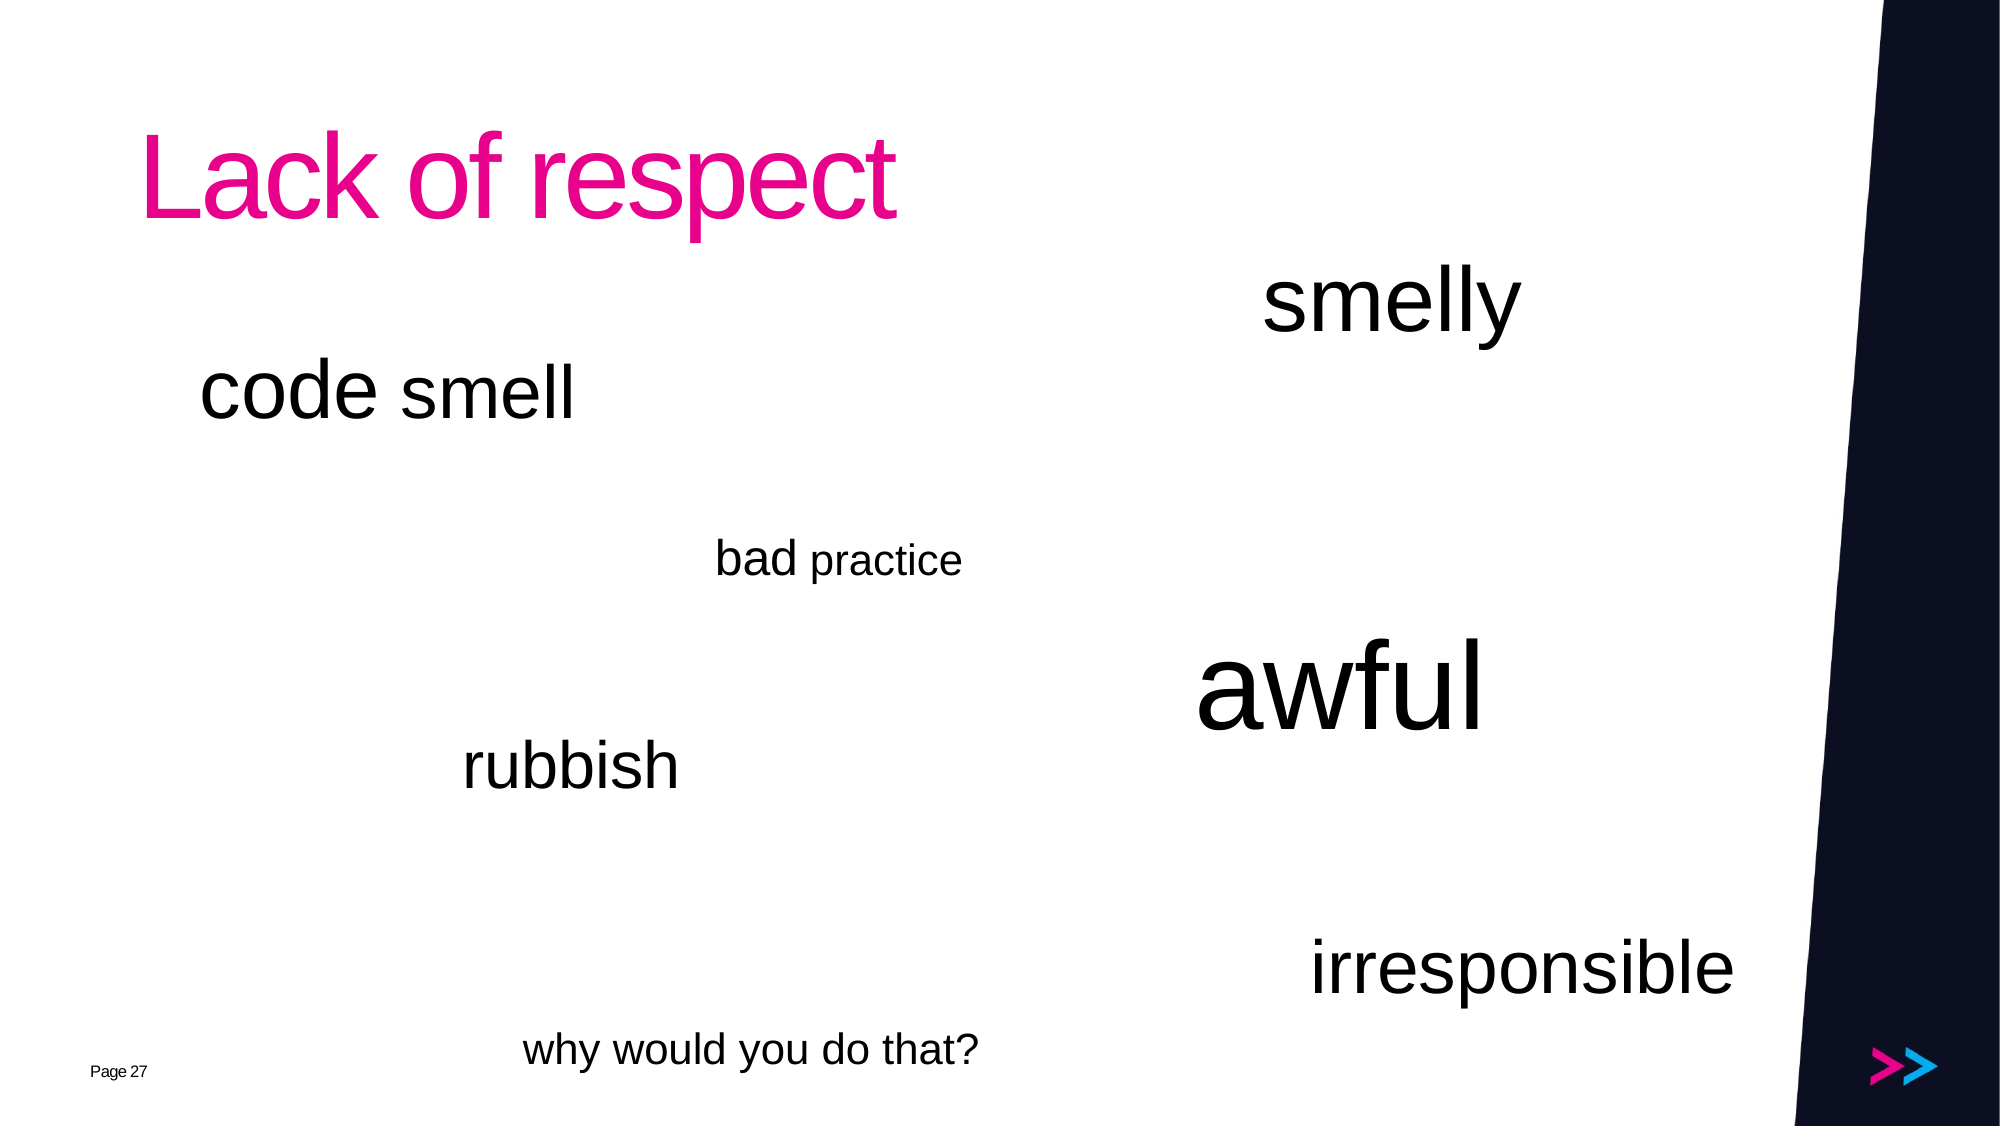

# Lack of respect
smelly
code smell
bad practice
awful
rubbish
irresponsible
why would you do that?
27